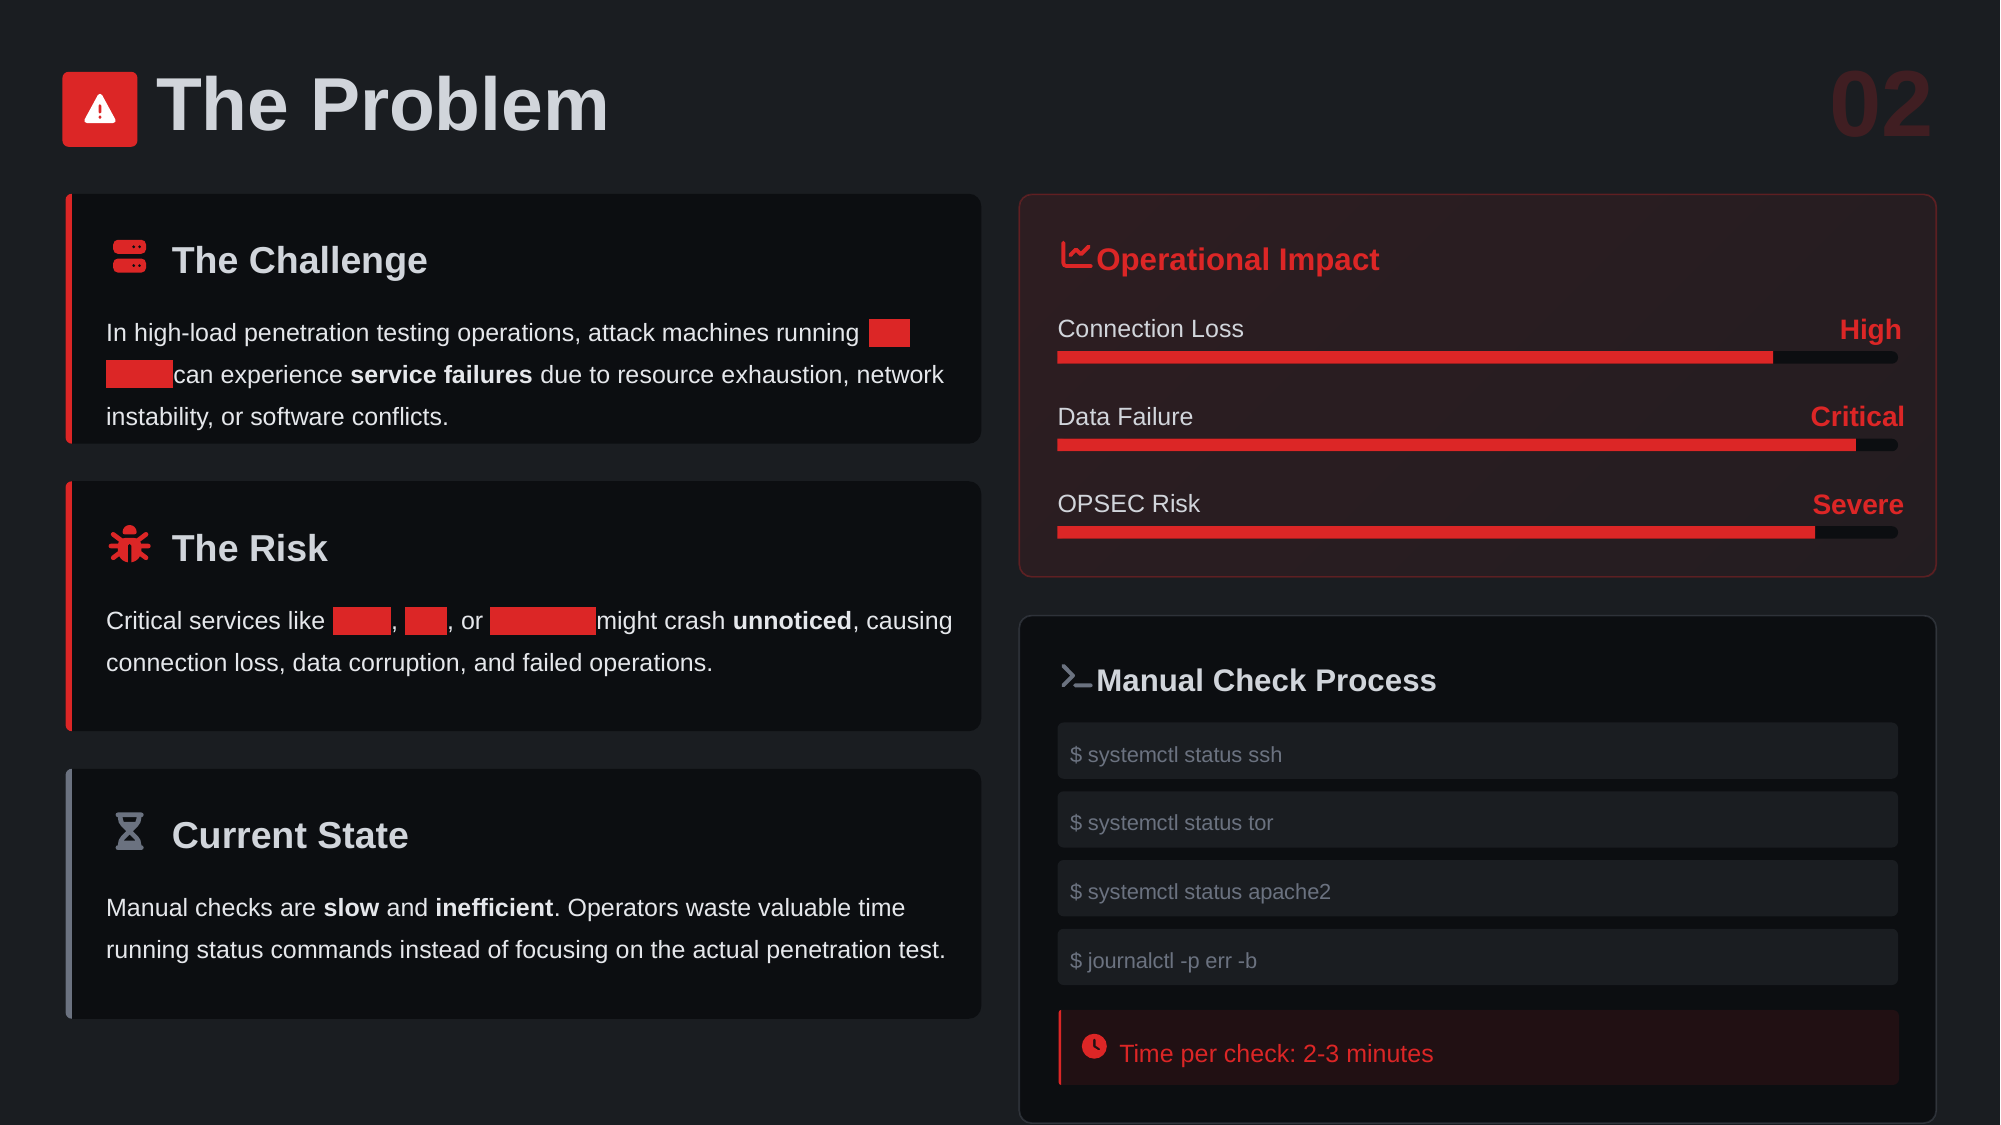

02

The Problem

The Challenge
Operational Impact

High
Connection Loss
In high-load penetration testing operations, attack machines running Kali Linux can experience service failures due to resource exhaustion, network instability, or software conflicts.

Critical
Data Failure

Severe
OPSEC Risk

The Risk

Critical services like SSH , Tor , or Apache2 might crash unnoticed, causing connection loss, data corruption, and failed operations.

Manual Check Process

$ systemctl status ssh

$ systemctl status tor
Current State

$ systemctl status apache2
Manual checks are slow and inefficient. Operators waste valuable time running status commands instead of focusing on the actual penetration test.

$ journalctl -p err -b

Time per check: 2-3 minutes